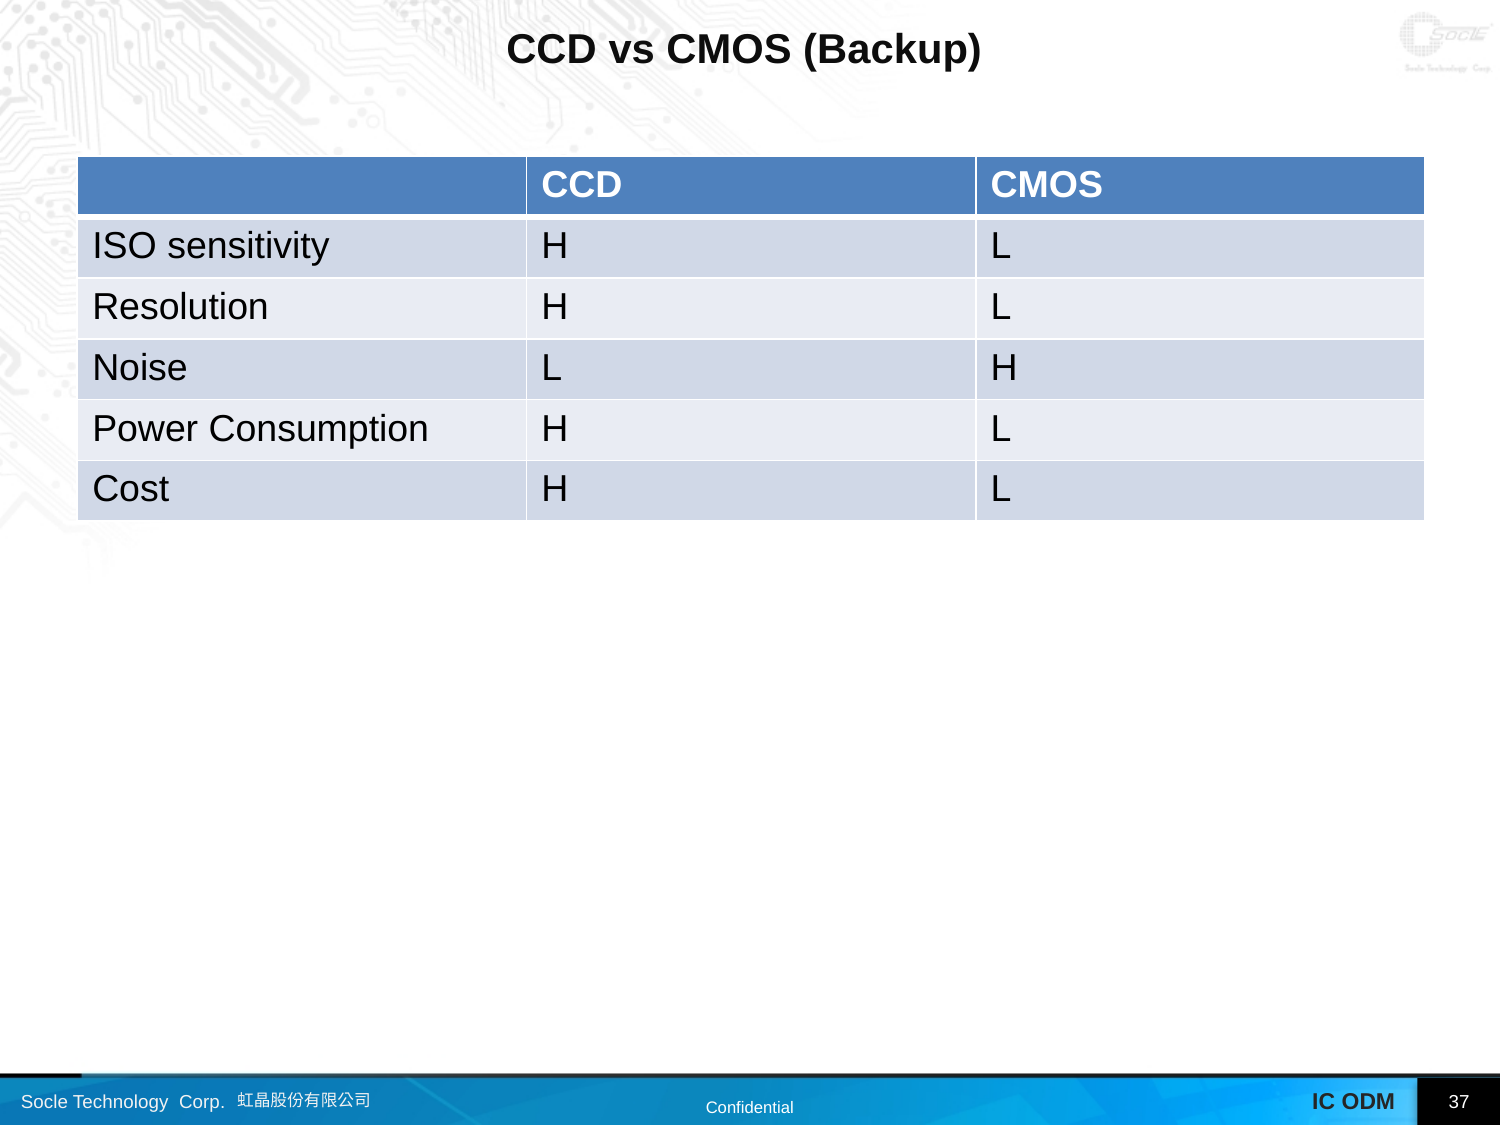

# CCD vs CMOS (Backup)
|  | CCD | CMOS |
| --- | --- | --- |
| ISO sensitivity | H | L |
| Resolution | H | L |
| Noise | L | H |
| Power Consumption | H | L |
| Cost | H | L |